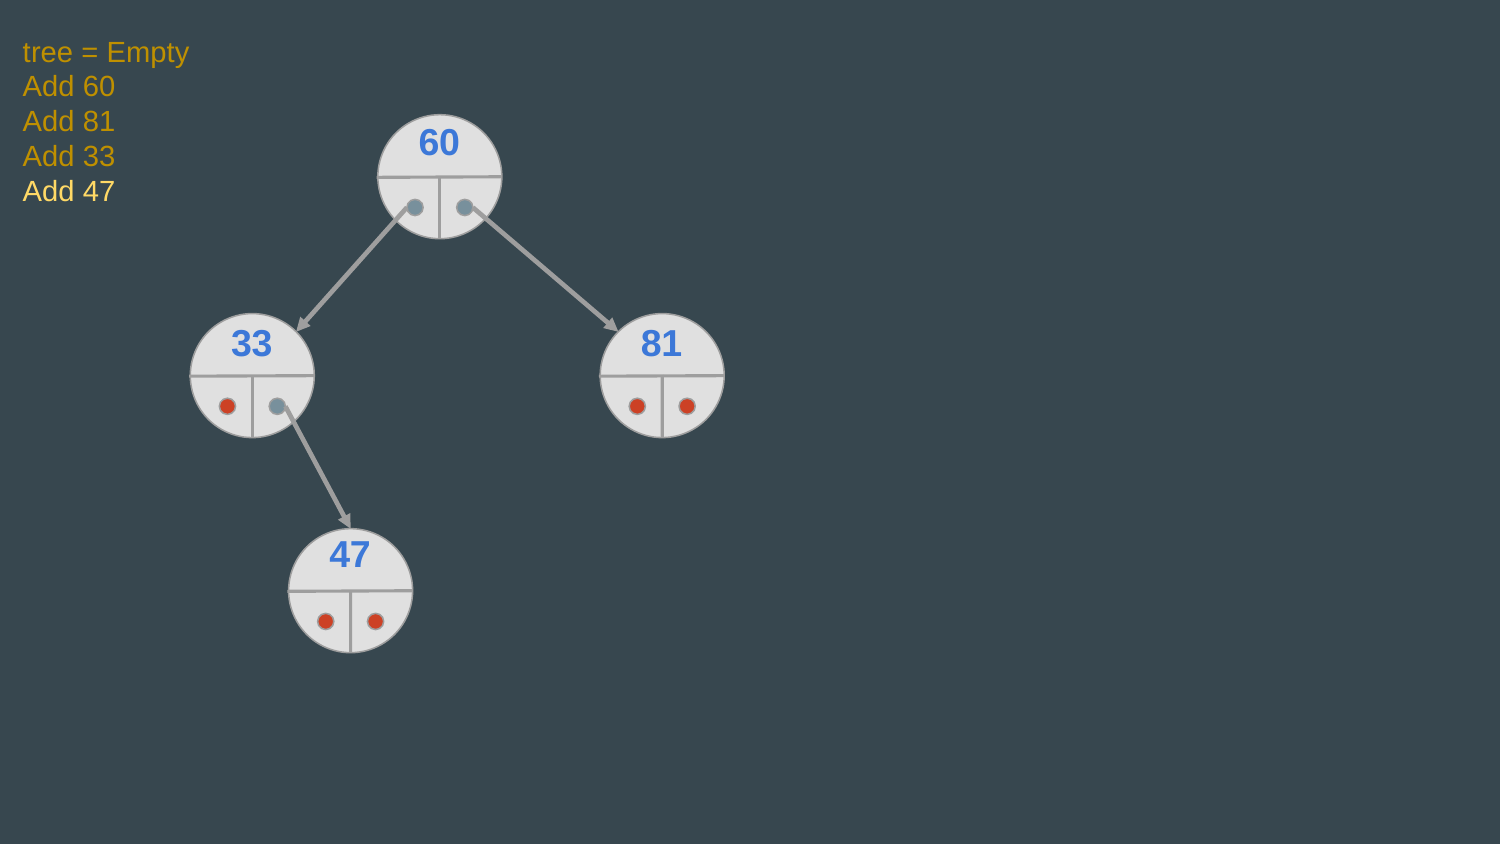

tree = Empty
Add 60
Add 81
Add 33
Add 47

60

33
81

47